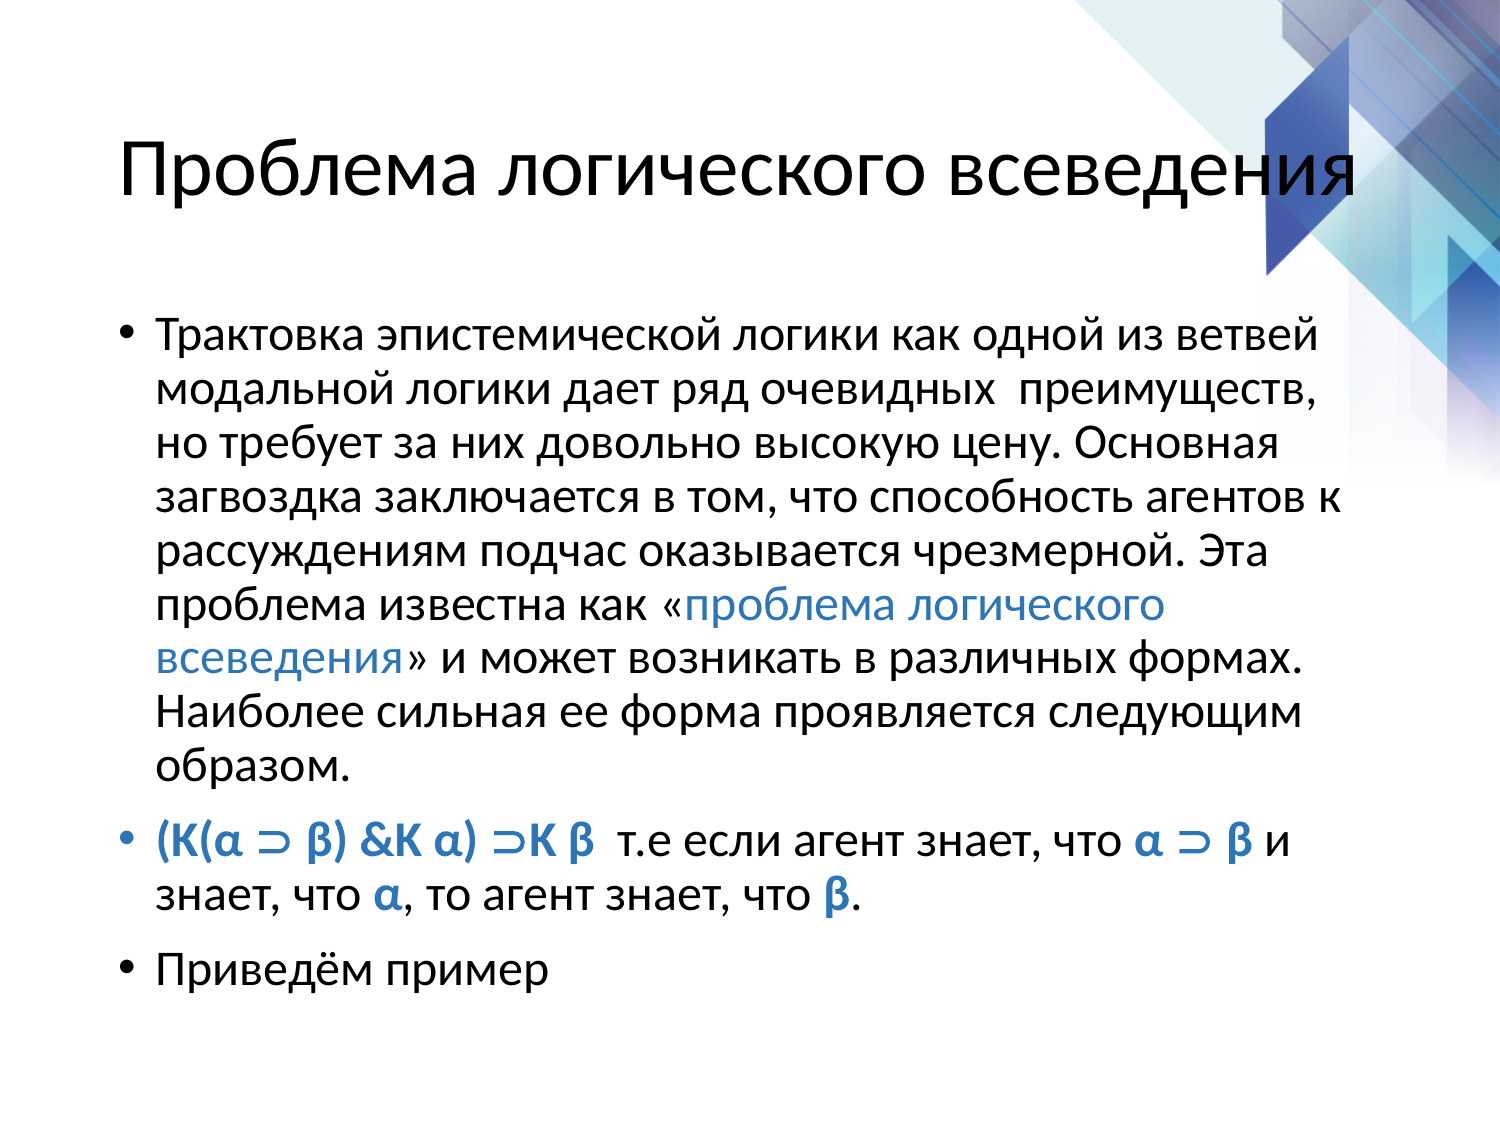

# Проблема логического всеведения
Трактовка эпистемической логики как одной из ветвей модальной логики дает ряд очевидных  преимуществ, но требует за них довольно высокую цену. Основная загвоздка заключается в том, что способность агентов к рассуждениям подчас оказывается чрезмерной. Эта проблема известна как «проблема логического всеведения» и может возникать в различных формах. Наиболее сильная ее форма проявляется следующим образом.
(K(α ⊃ β) &K α) ⊃K β  т.е если агент знает, что α ⊃ β и знает, что α, то агент знает, что β.
Приведём пример